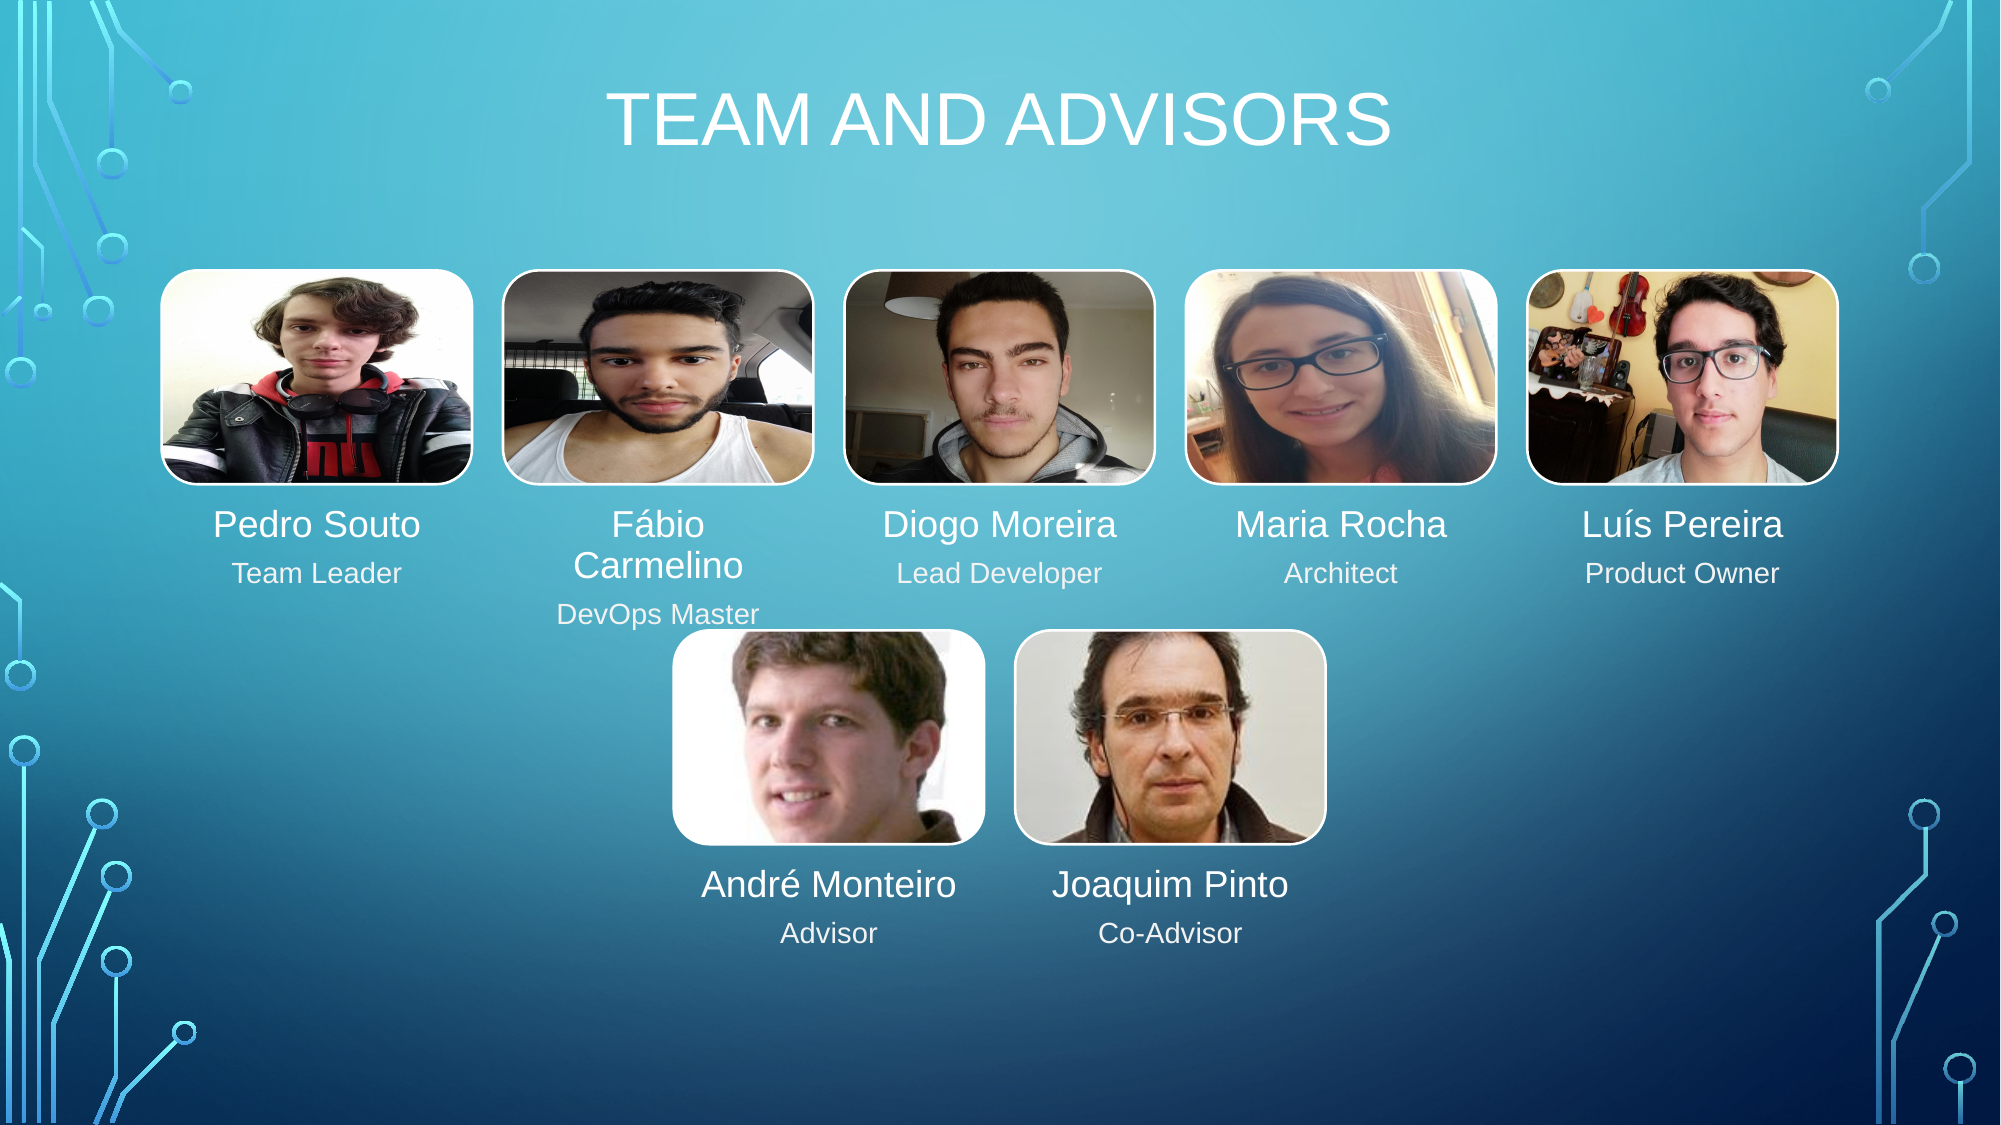

# Team and advisors
Pedro Souto
Team Leader
Fábio Carmelino
DevOps Master
Diogo Moreira
Lead Developer
Maria Rocha
Architect
Luís Pereira
Product Owner
André Monteiro
Advisor
Joaquim Pinto
Co-Advisor